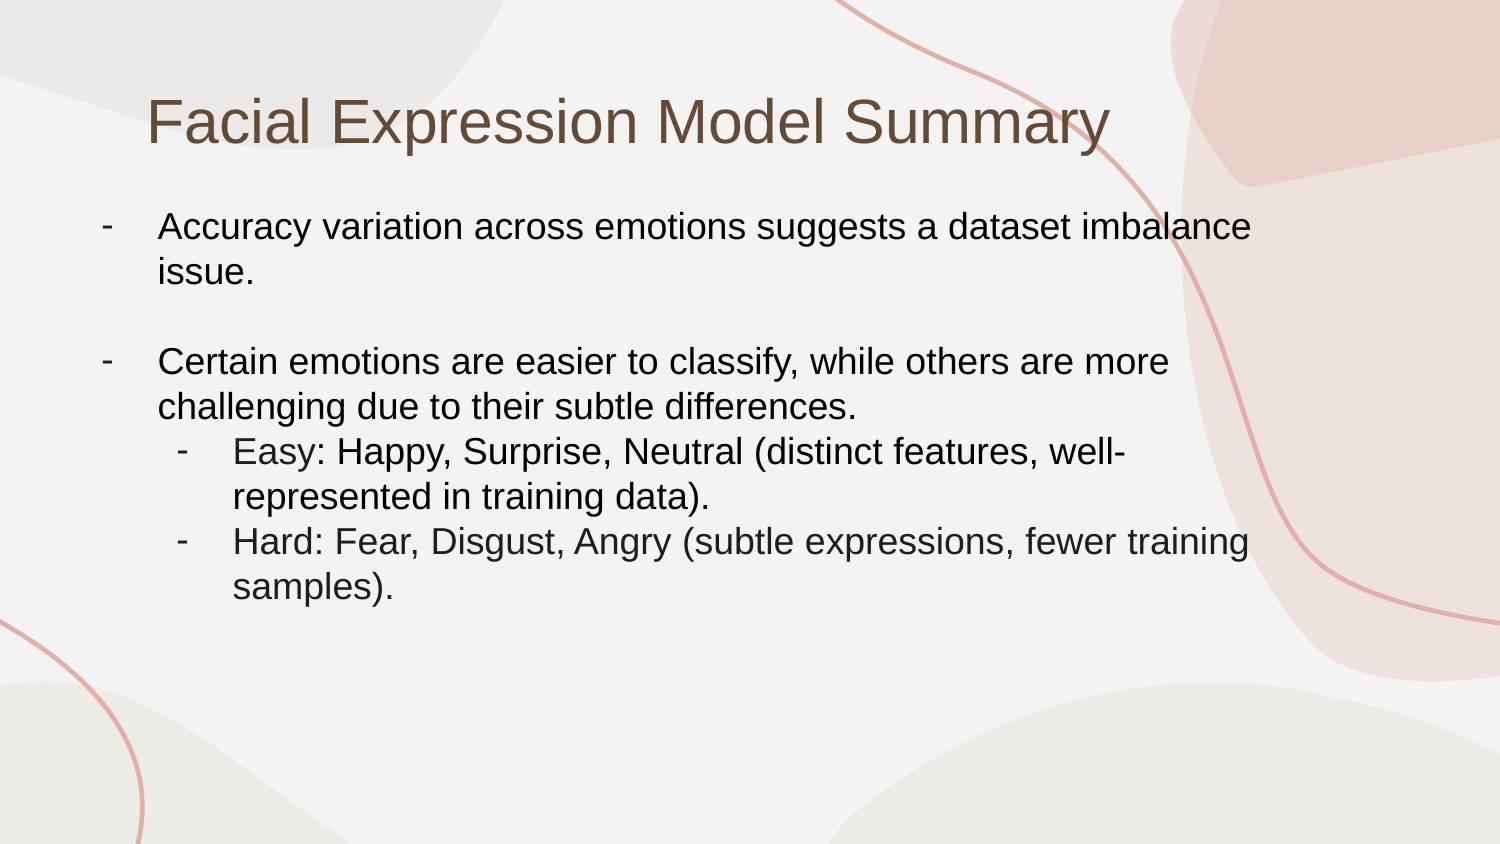

# Facial Expression Model Summary
Accuracy variation across emotions suggests a dataset imbalance issue.

Certain emotions are easier to classify, while others are more challenging due to their subtle differences.
Easy: Happy, Surprise, Neutral (distinct features, well-represented in training data).
Hard: Fear, Disgust, Angry (subtle expressions, fewer training samples).